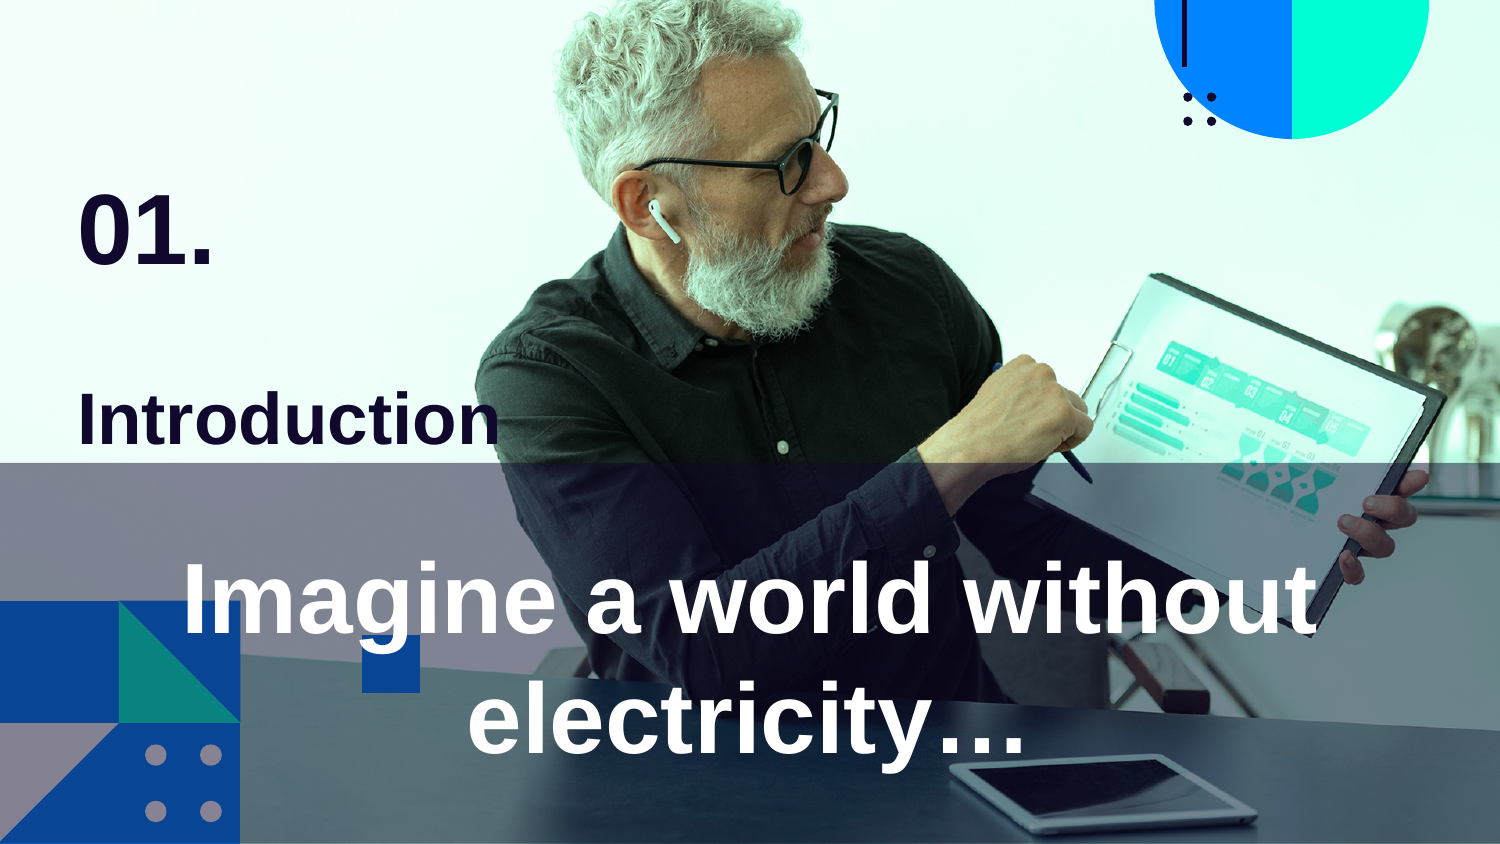

# 01. Introduction

Imagine a world without electricity…